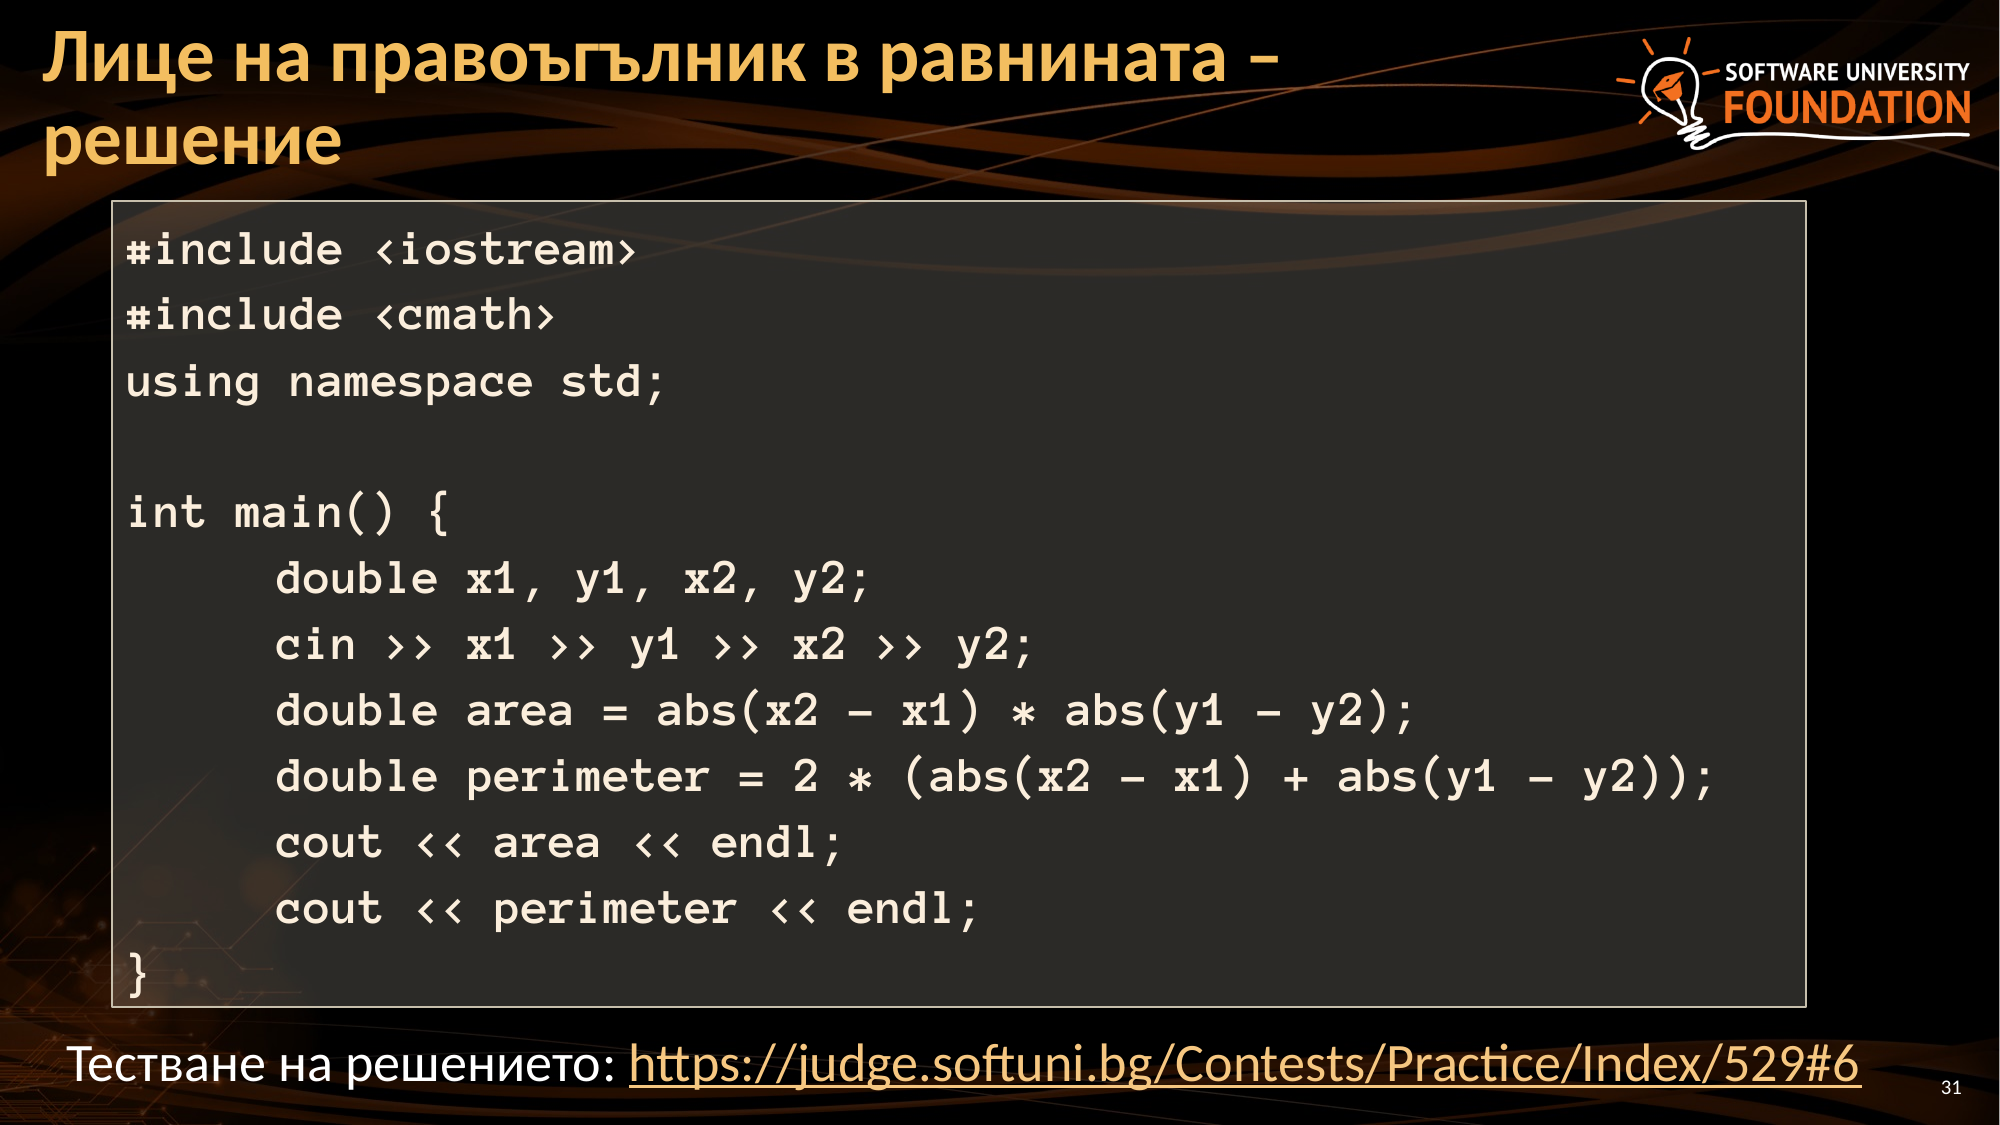

# Лице на правоъгълник в равнината – решение
#include <iostream>
#include <cmath>
using namespace std;

int main() {
	double x1, y1, x2, y2;
	cin >> x1 >> y1 >> x2 >> y2;
	double area = abs(x2 - x1) * abs(y1 - y2);
	double perimeter = 2 * (abs(x2 - x1) + abs(y1 - y2));
	cout << area << endl;
	cout << perimeter << endl;
}
Тестване на решението: https://judge.softuni.bg/Contests/Practice/Index/529#6
31